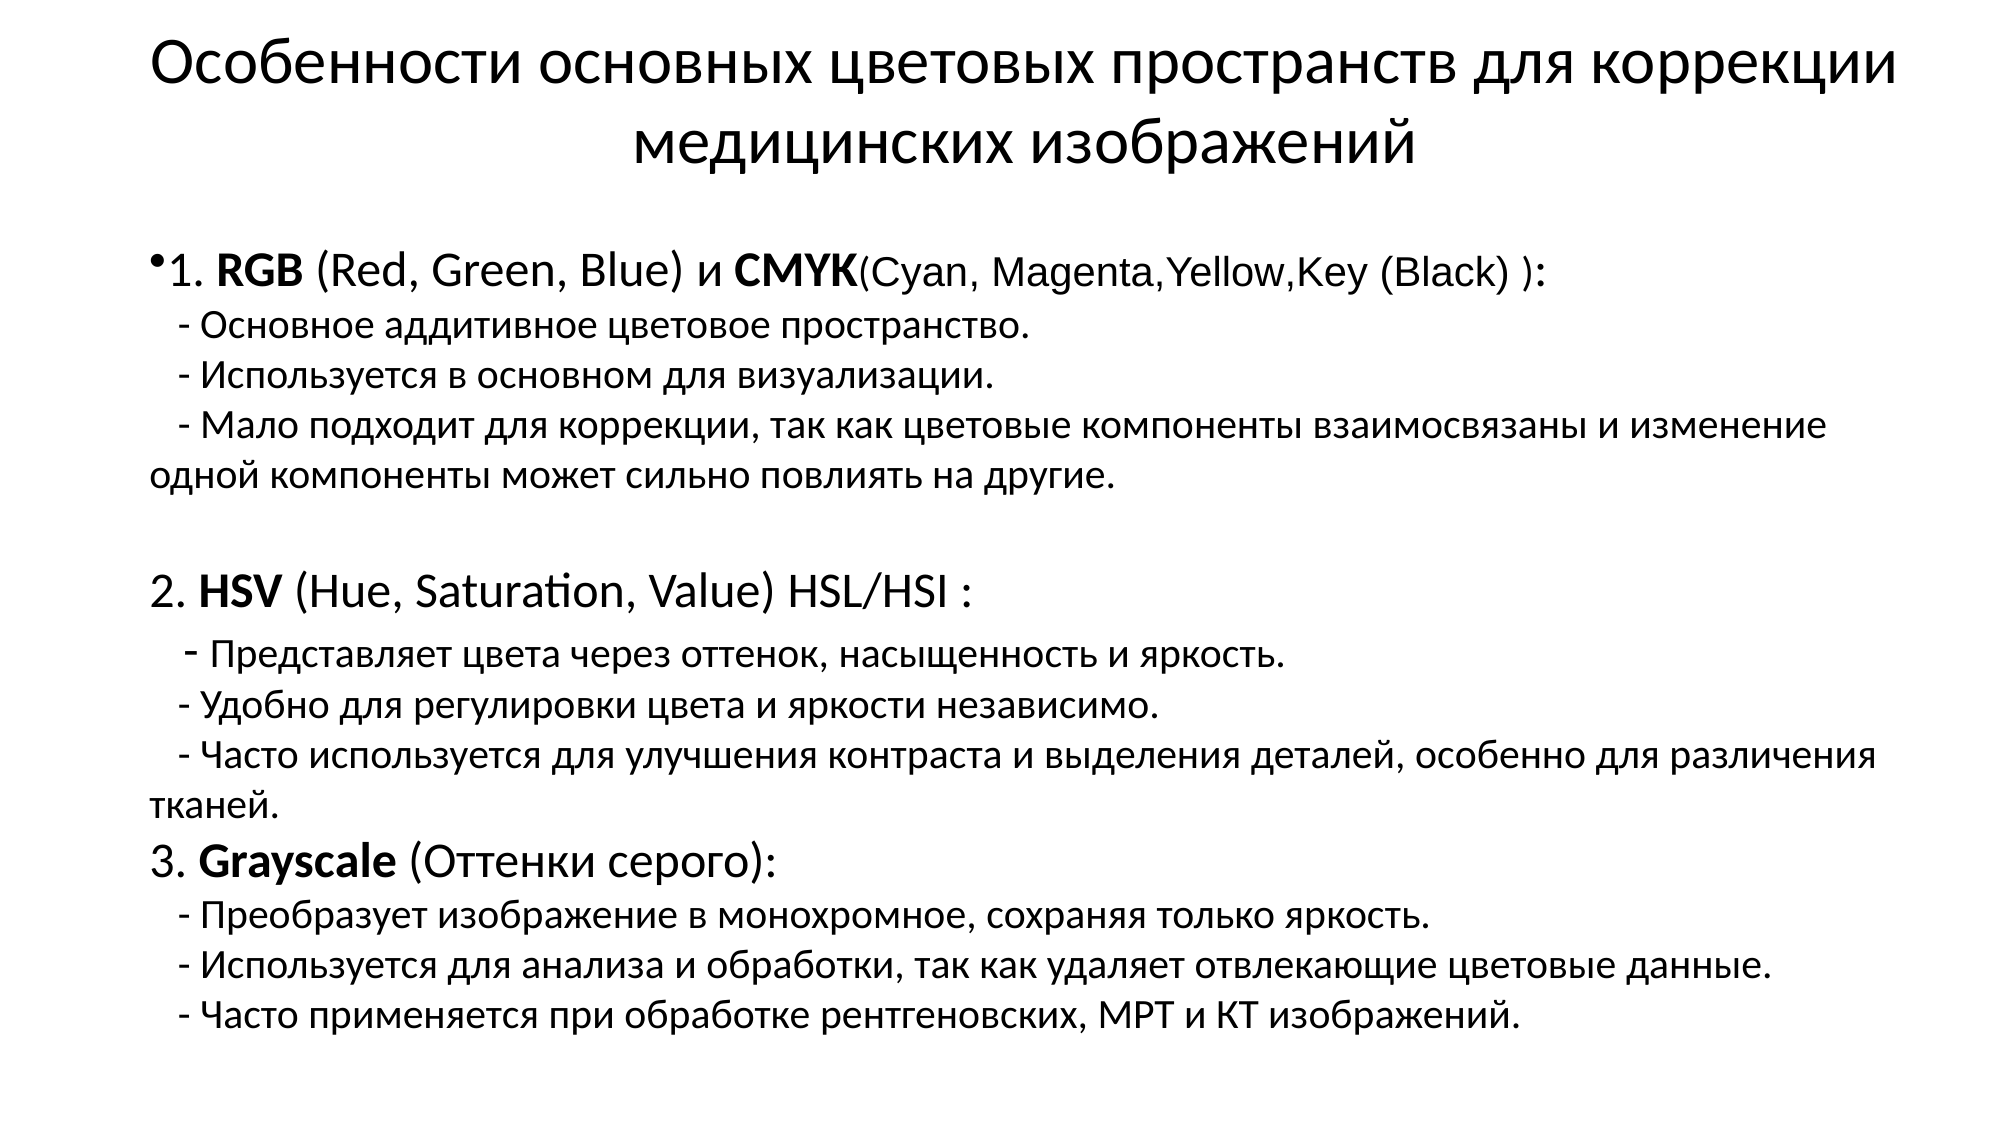

Особенности основных цветовых пространств для коррекции медицинских изображений

1. RGB (Red, Green, Blue) и CMYK(Cyan, Magenta,Yellow,Key (Black) ):
   - Основное аддитивное цветовое пространство.
   - Используется в основном для визуализации.
   - Мало подходит для коррекции, так как цветовые компоненты взаимосвязаны и изменение одной компоненты может сильно повлиять на другие.

2. HSV (Hue, Saturation, Value) HSL/HSI :
   - Представляет цвета через оттенок, насыщенность и яркость.
   - Удобно для регулировки цвета и яркости независимо.
   - Часто используется для улучшения контраста и выделения деталей, особенно для различения тканей.
3. Grayscale (Оттенки серого):
   - Преобразует изображение в монохромное, сохраняя только яркость.
   - Используется для анализа и обработки, так как удаляет отвлекающие цветовые данные.
   - Часто применяется при обработке рентгеновских, МРТ и КТ изображений.